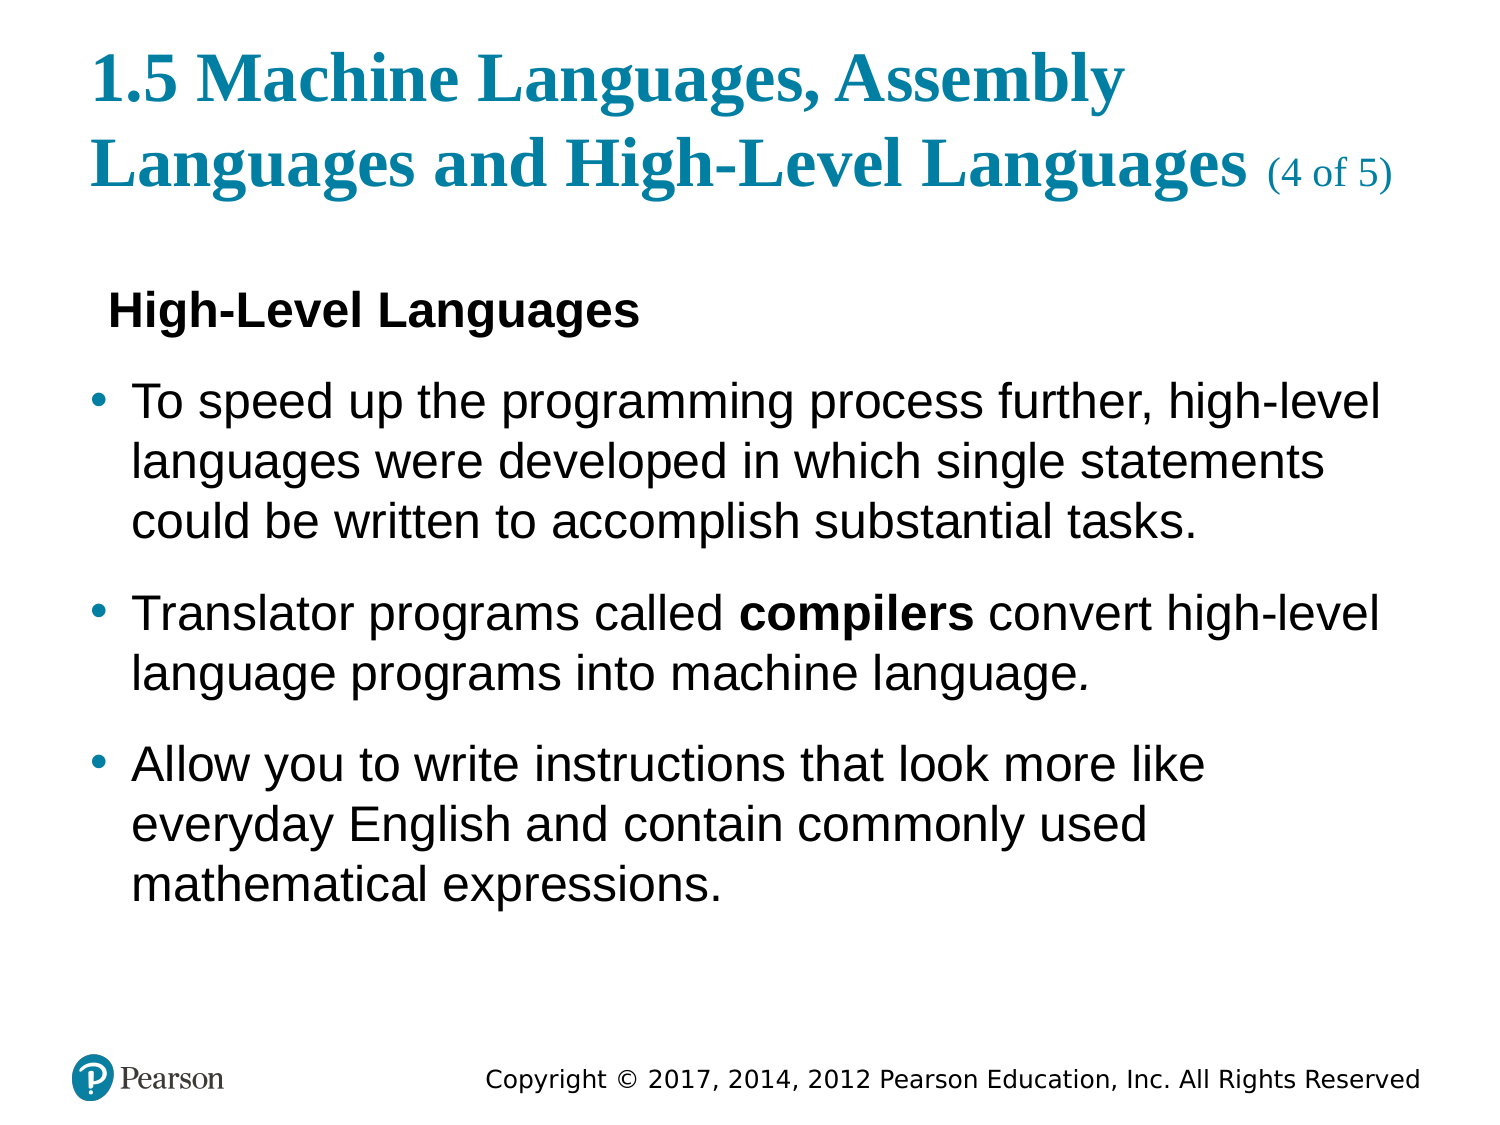

# 1.5 Machine Languages, Assembly Languages and High-Level Languages (4 of 5)
High-Level Languages
To speed up the programming process further, high-level languages were developed in which single statements could be written to accomplish substantial tasks.
Translator programs called compilers convert high-level language programs into machine language.
Allow you to write instructions that look more like everyday English and contain commonly used mathematical expressions.